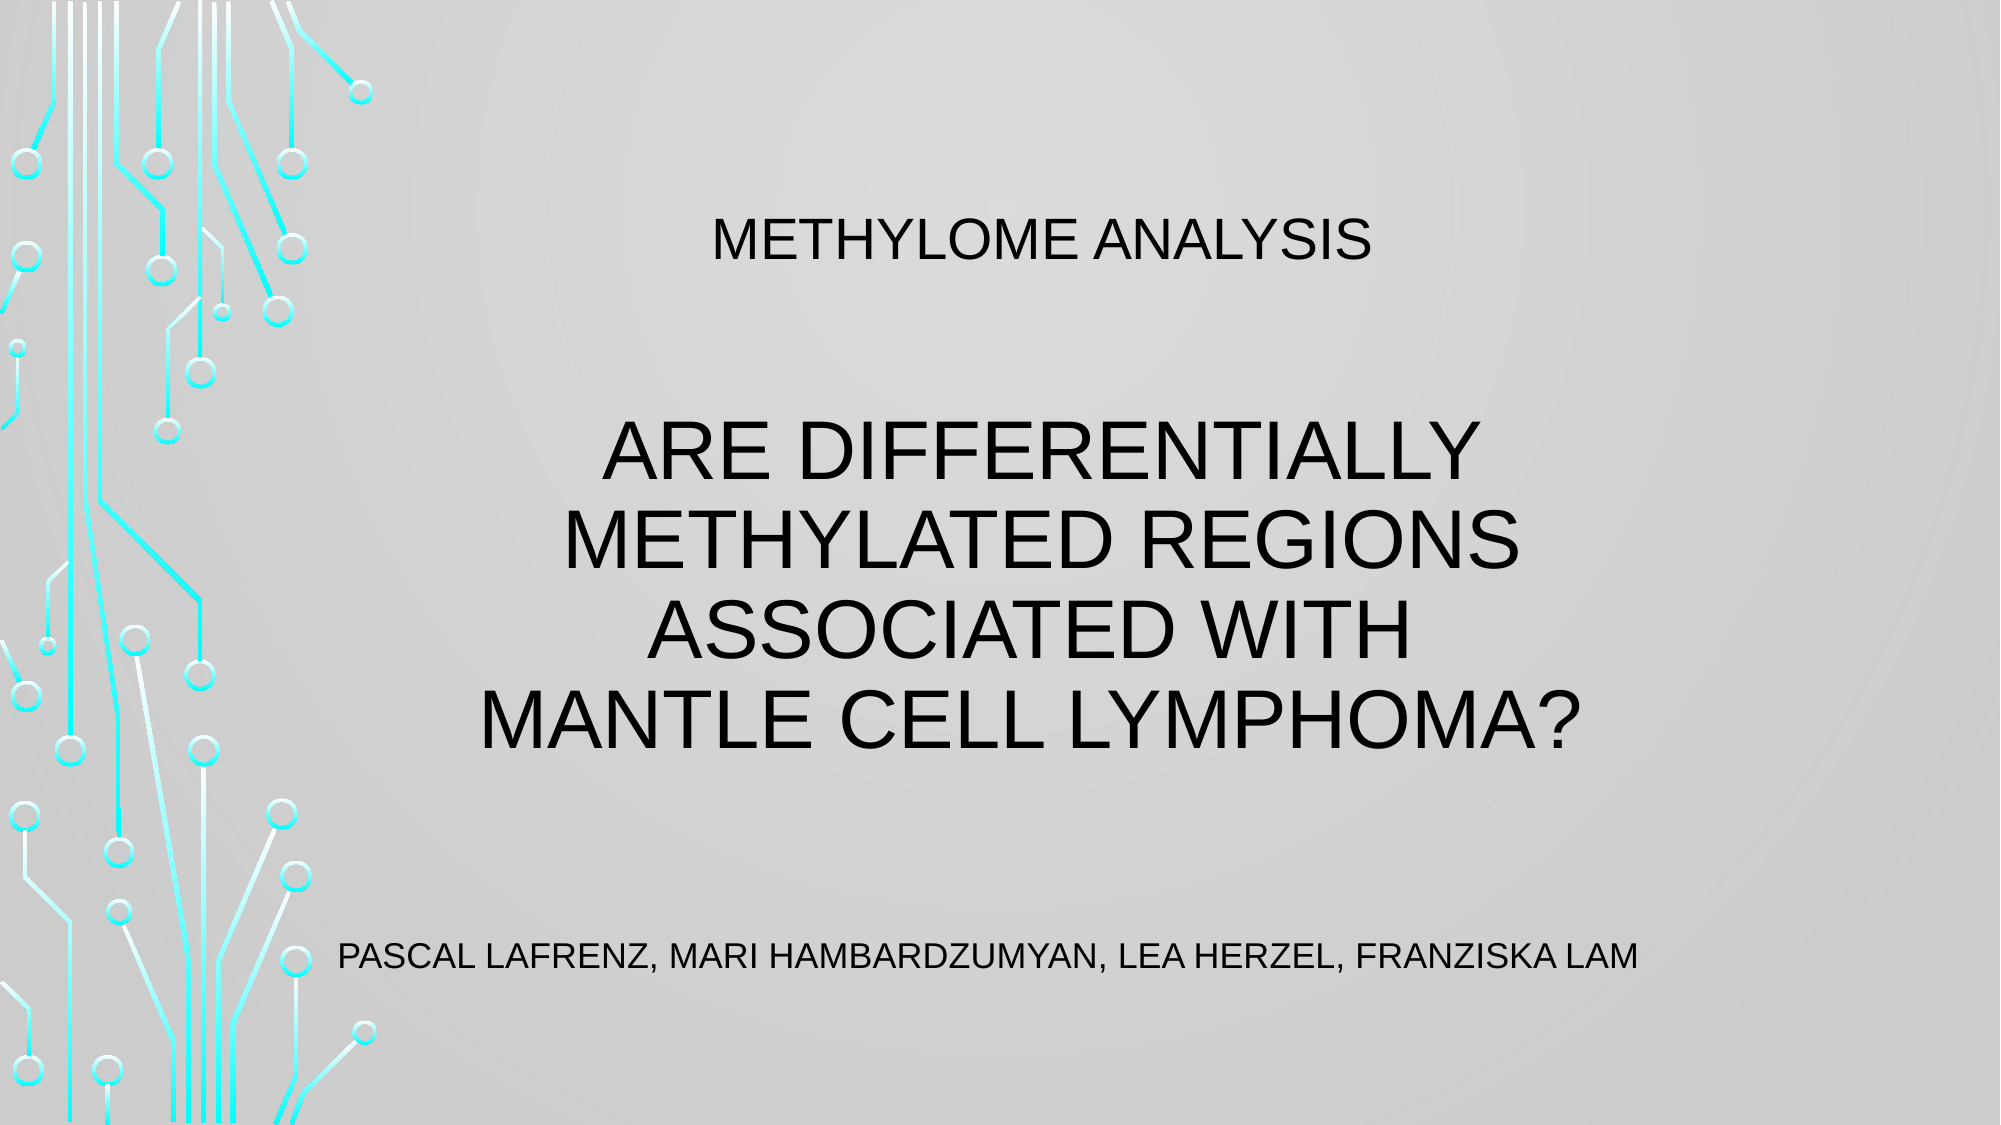

# methylome Analysis are differentially methylated Regions Associated with mantle cell lymphoma?
Pascal lafrenz, Mari hambardzumyan, Lea Herzel, Franziska Lam